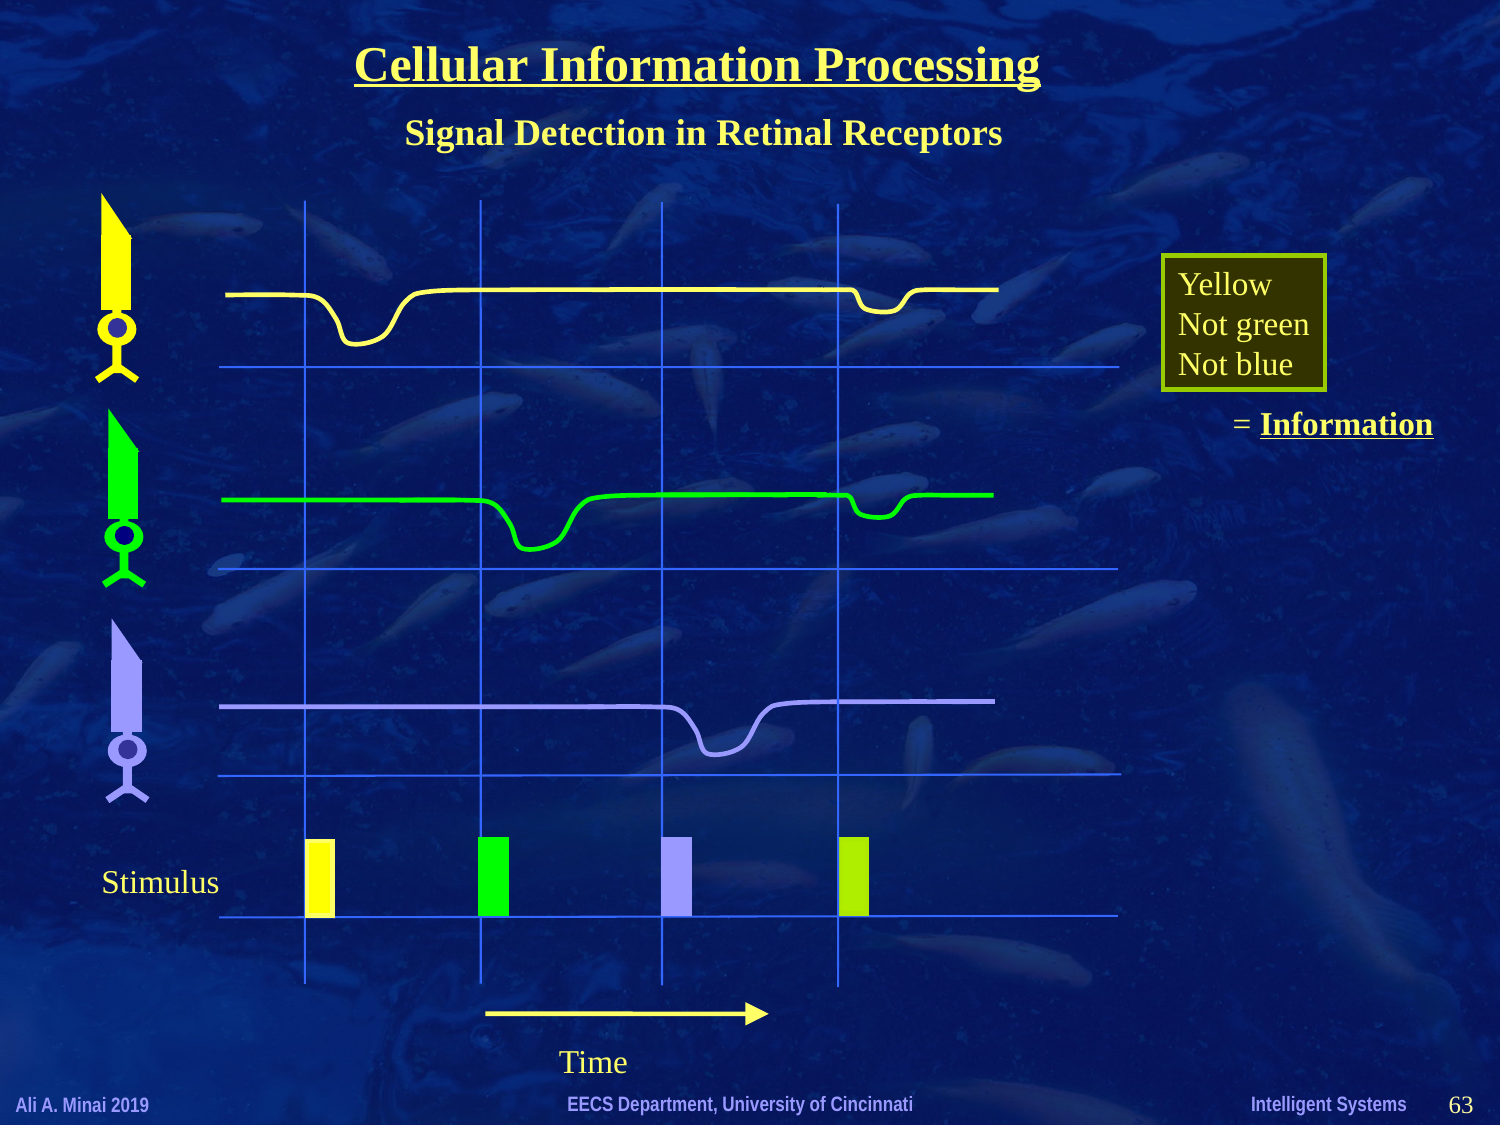

Cellular Information Processing
Signal Detection in Retinal Receptors

Yellow
Not green
Not blue

= Information

Stimulus

Time